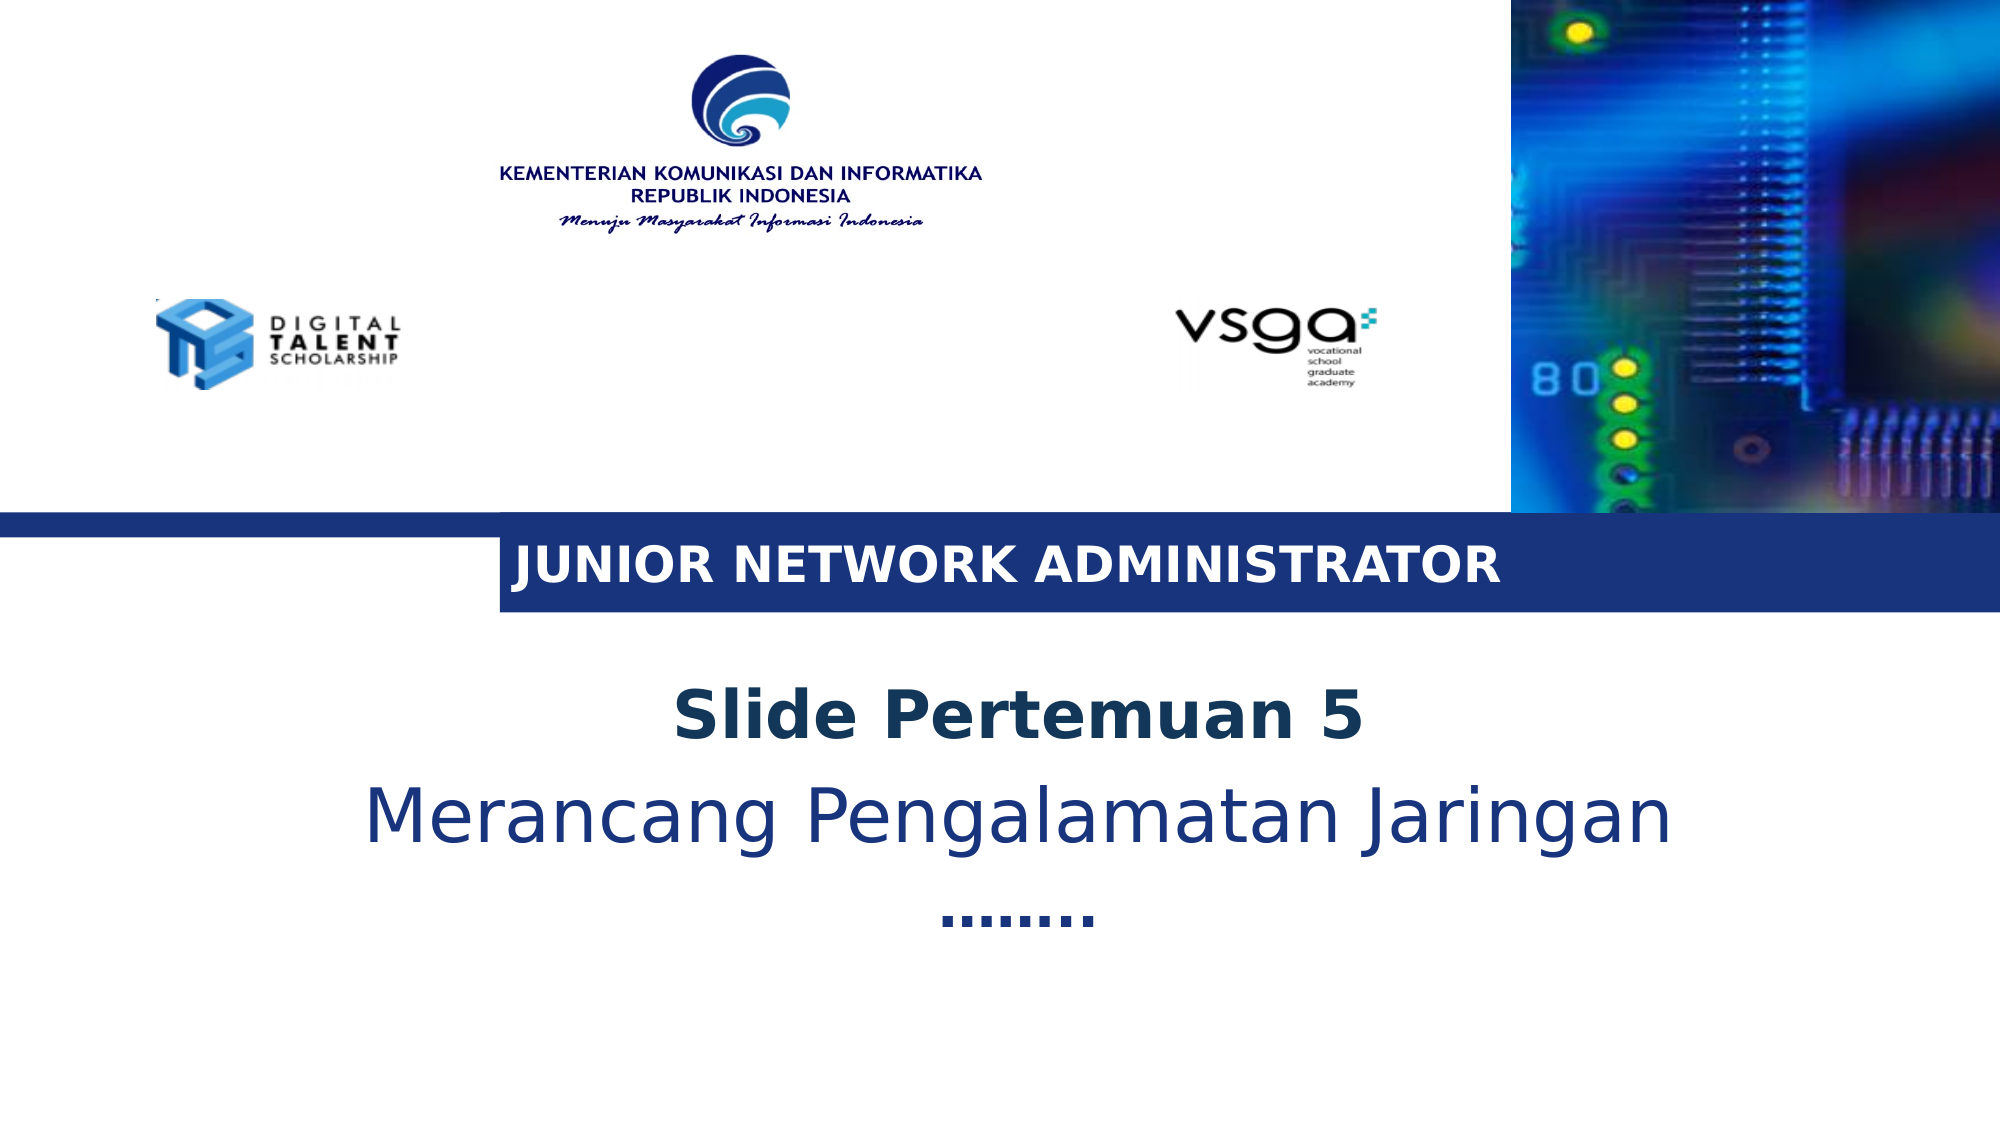

Slide Pertemuan 5
Merancang Pengalamatan Jaringan
……..